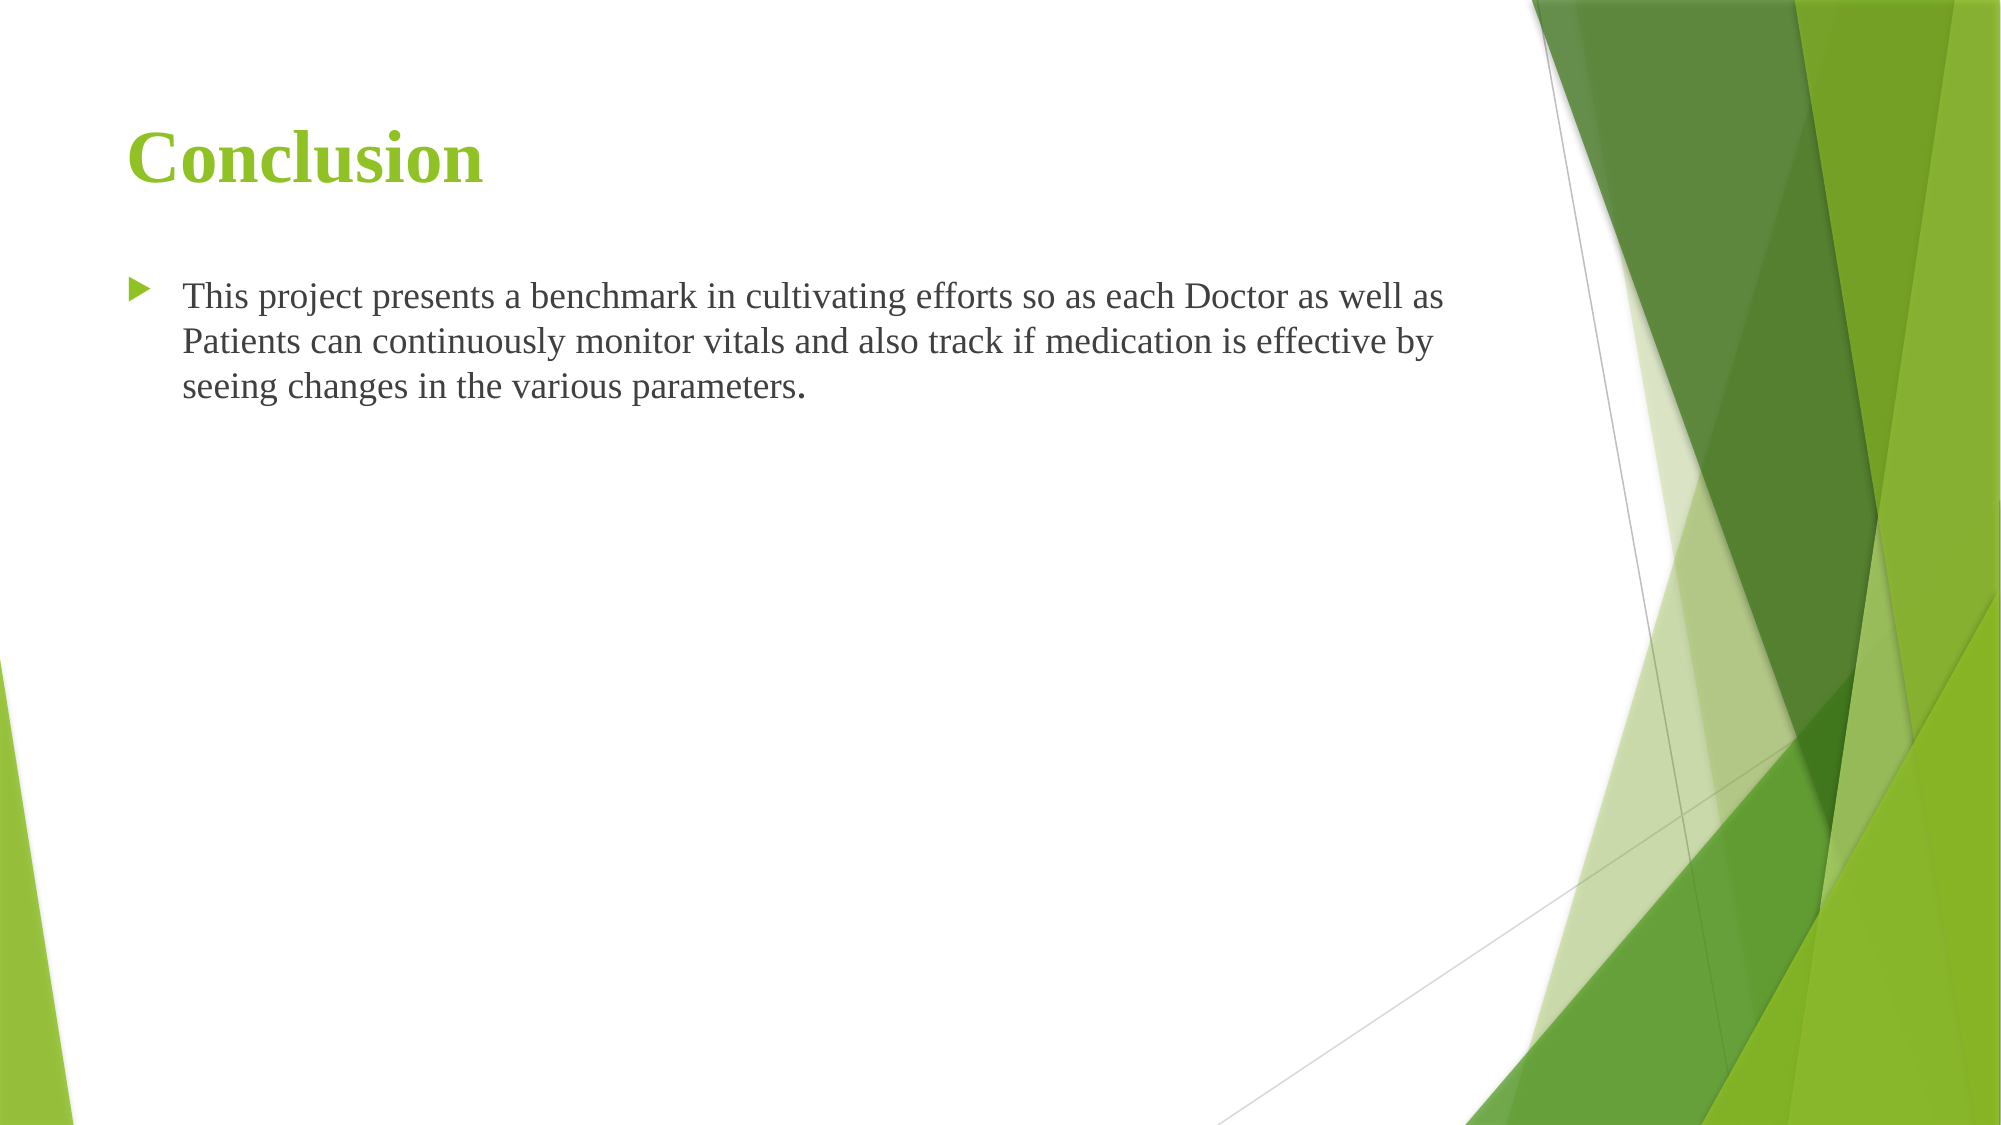

# Conclusion
This project presents a benchmark in cultivating efforts so as each Doctor as well as Patients can continuously monitor vitals and also track if medication is effective by seeing changes in the various parameters.